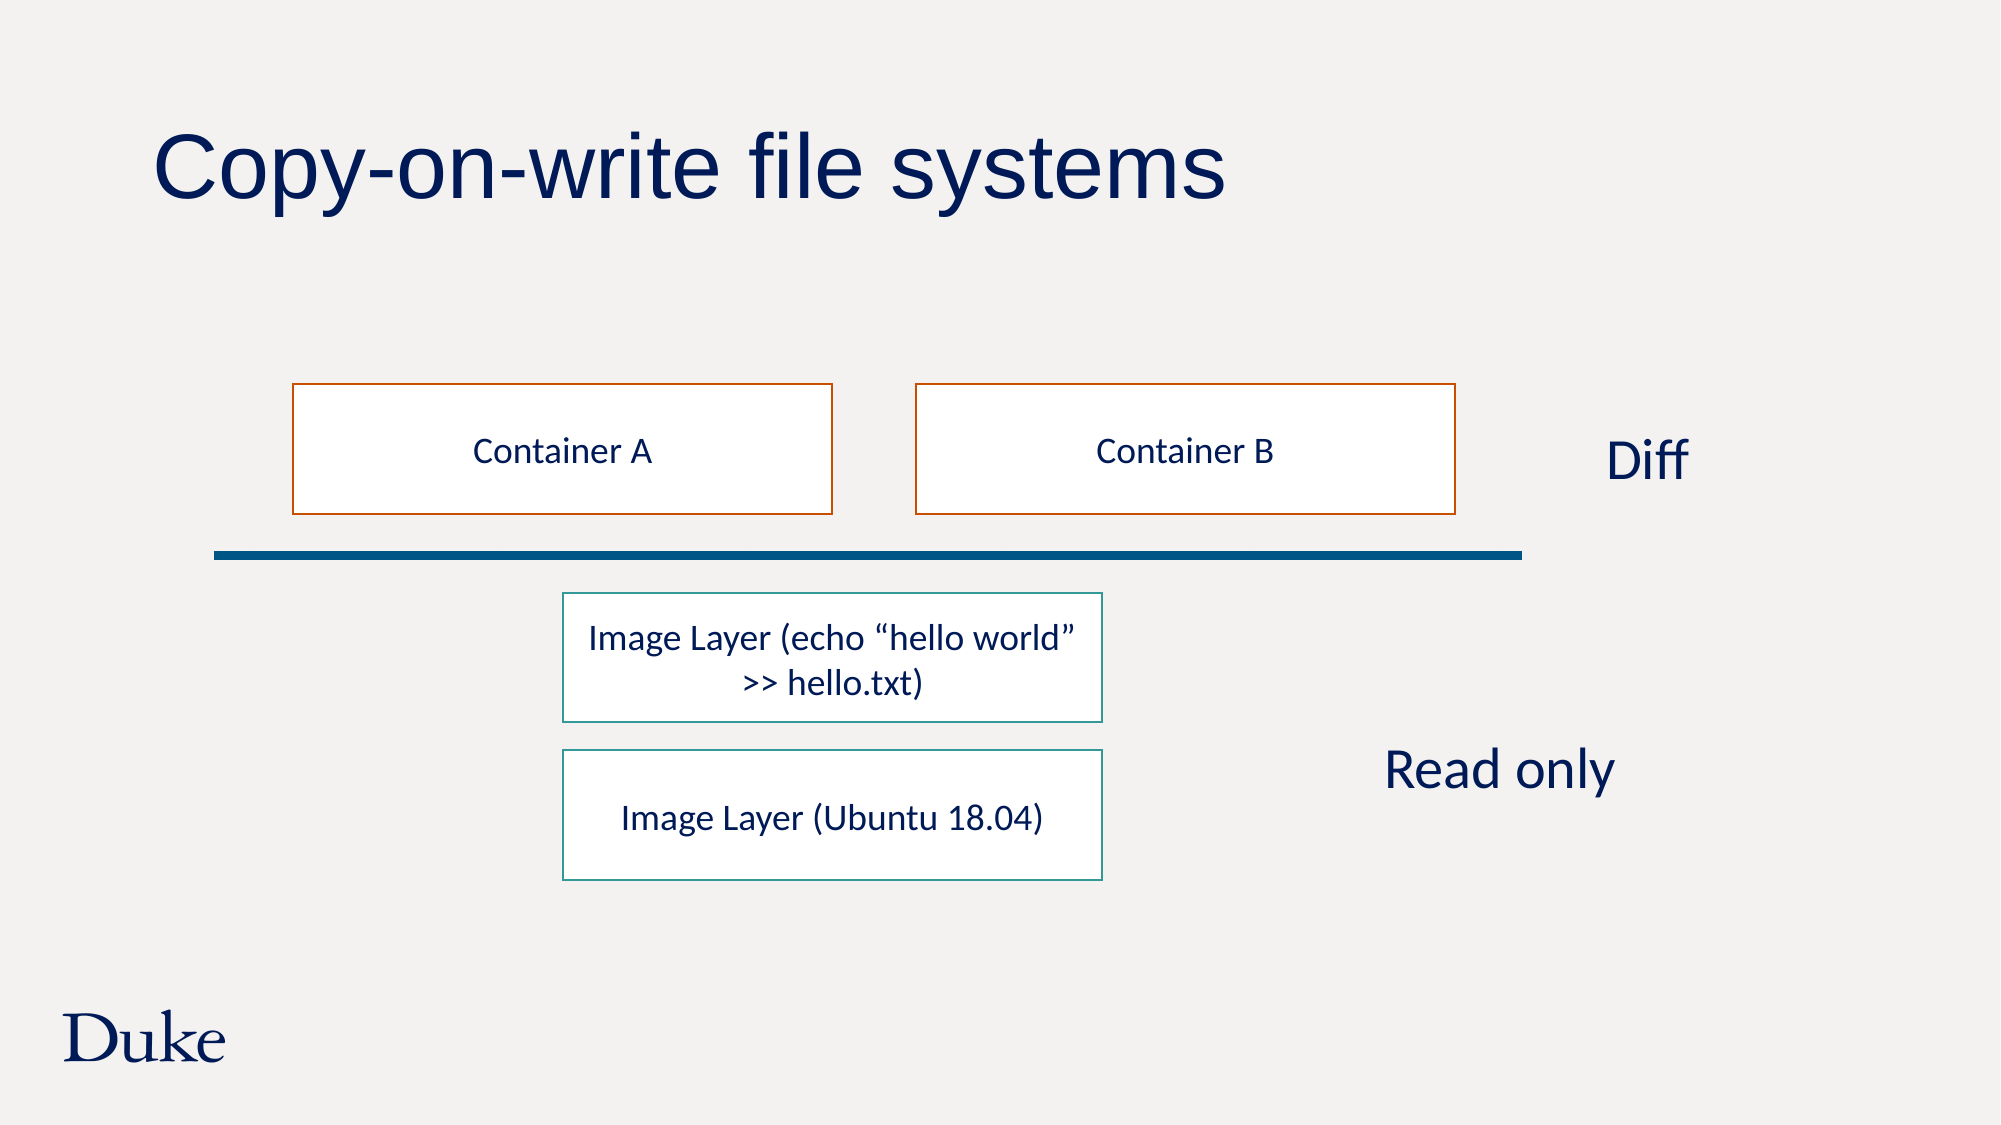

# Copy-on-write file systems
Container A
Container B
Diff
Image Layer (echo “hello world” >> hello.txt)
Read only
Image Layer (Ubuntu 18.04)